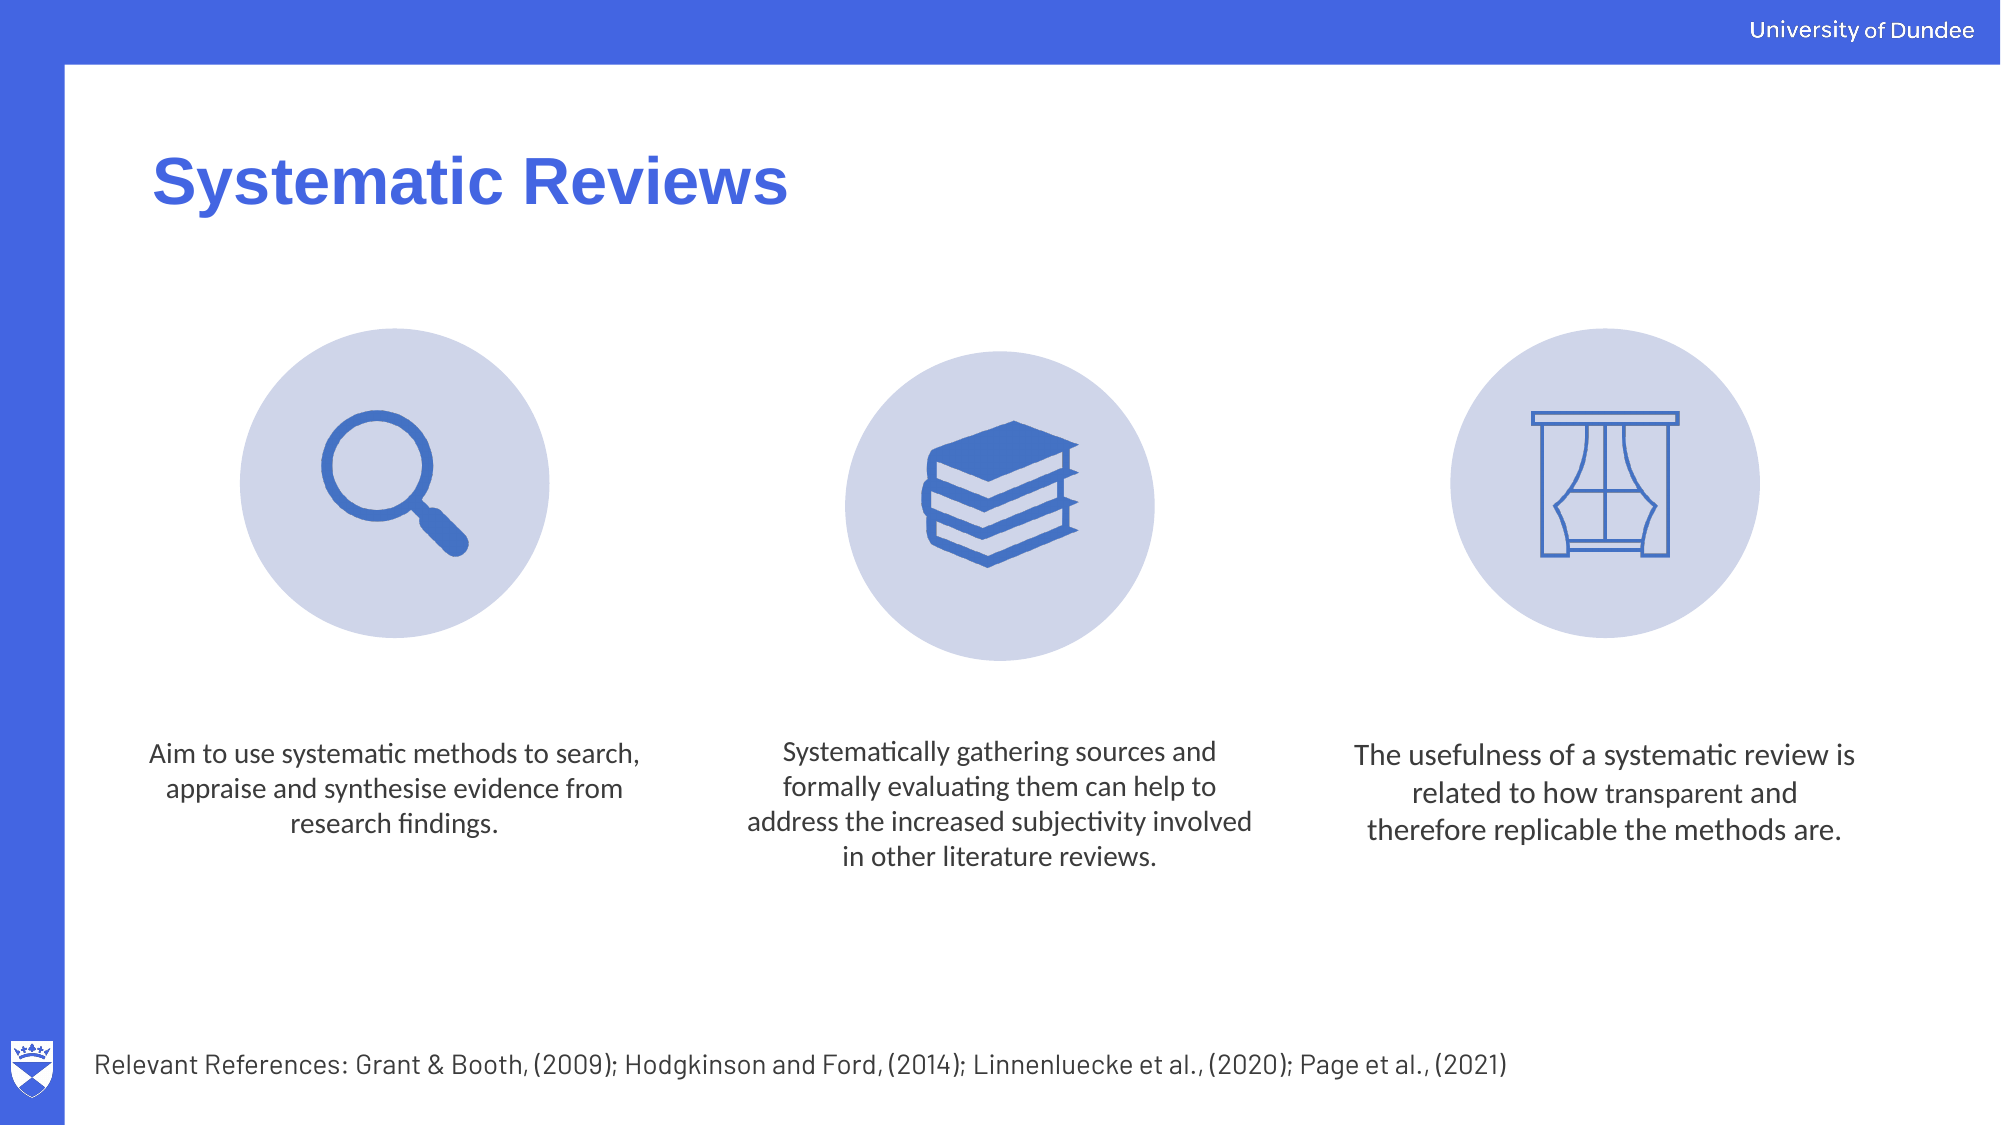

# Systematic Reviews
Aim to use systematic methods to search, appraise and synthesise evidence from research findings.
Systematically gathering sources and formally evaluating them can help to address the increased subjectivity involved in other literature reviews.
The usefulness of a systematic review is related to how transparent and therefore replicable the methods are.
Relevant References: Grant & Booth, (2009); Hodgkinson and Ford, (2014); Linnenluecke et al., (2020); Page et al., (2021)